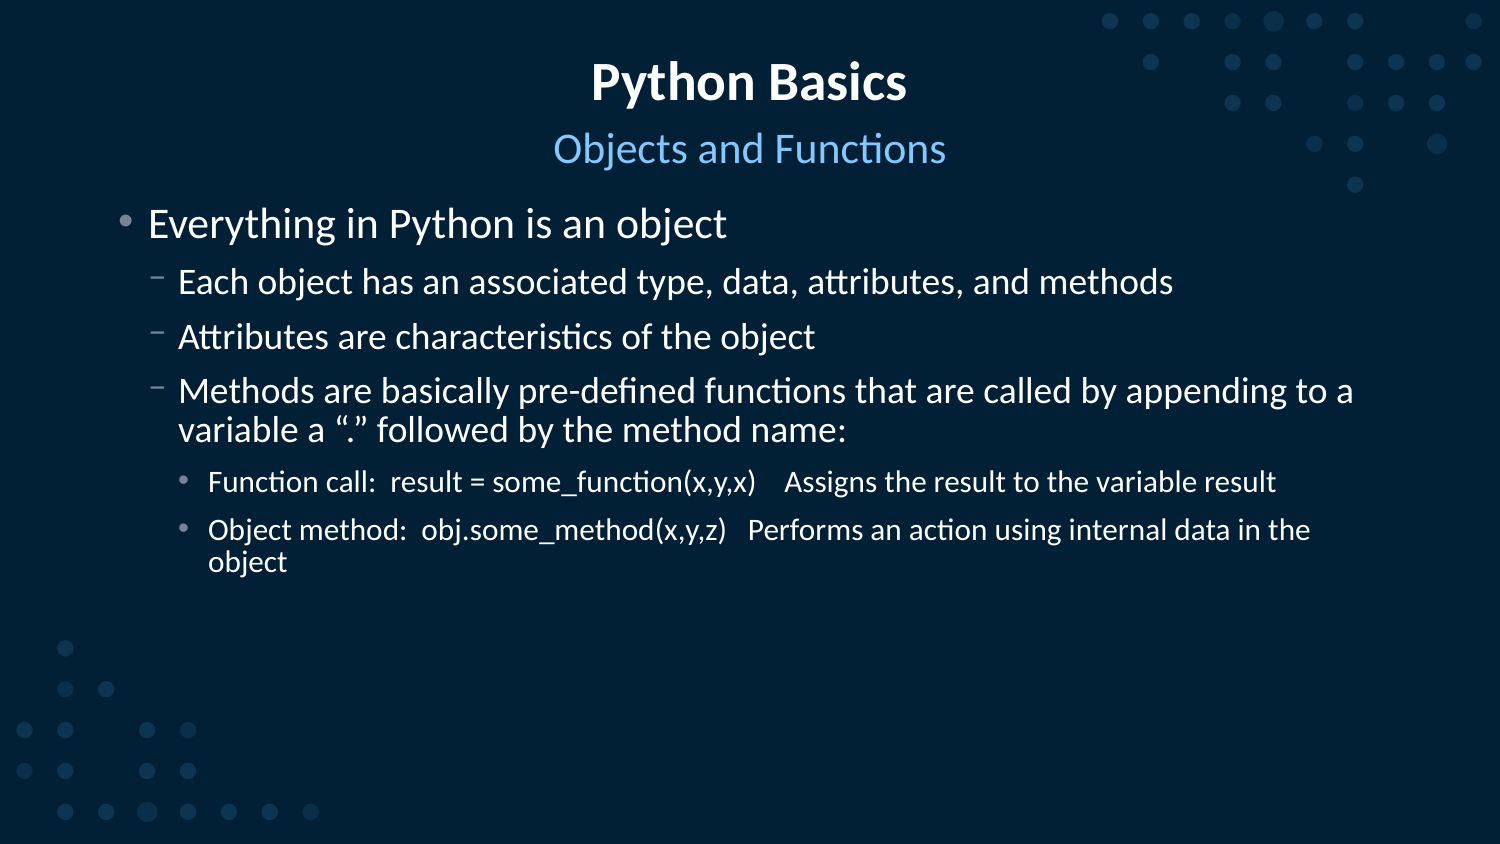

# Python Basics
Objects and Functions
Everything in Python is an object
Each object has an associated type, data, attributes, and methods
Attributes are characteristics of the object
Methods are basically pre-defined functions that are called by appending to a variable a “.” followed by the method name:
Function call:  result = some_function(x,y,x)    Assigns the result to the variable result
Object method:  obj.some_method(x,y,z)   Performs an action using internal data in the object